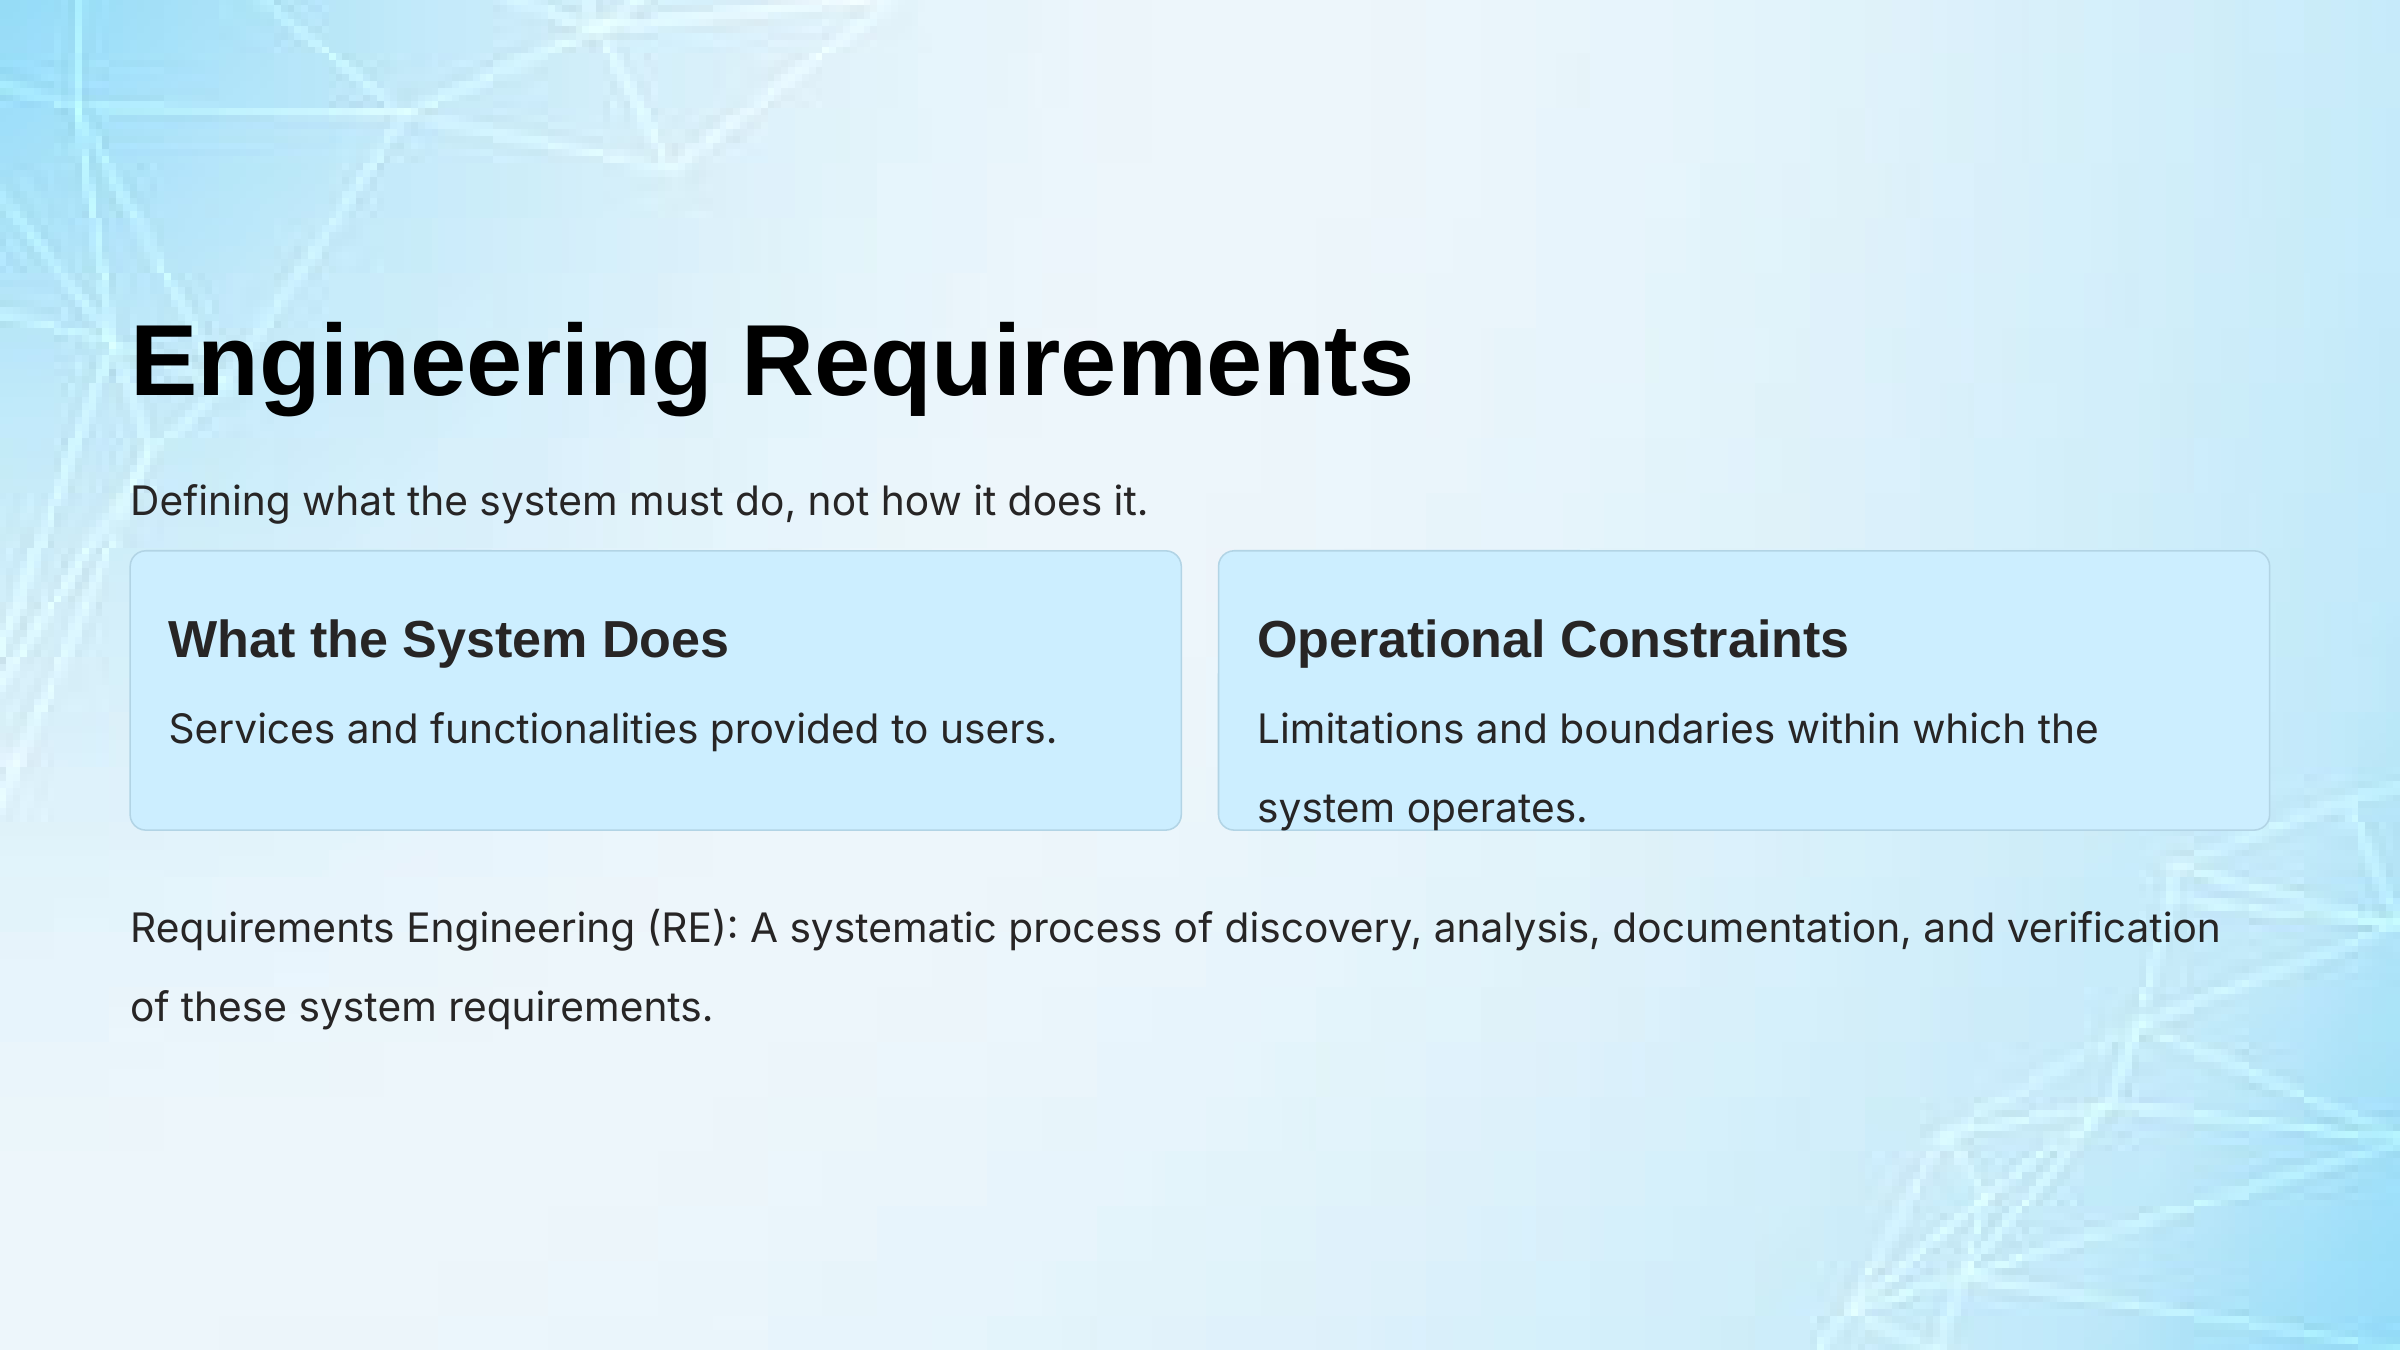

Engineering Requirements
Defining what the system must do, not how it does it.

What the System Does
Operational Constraints
Services and functionalities provided to users.
Limitations and boundaries within which the system operates.
Requirements Engineering (RE): A systematic process of discovery, analysis, documentation, and verification of these system requirements.